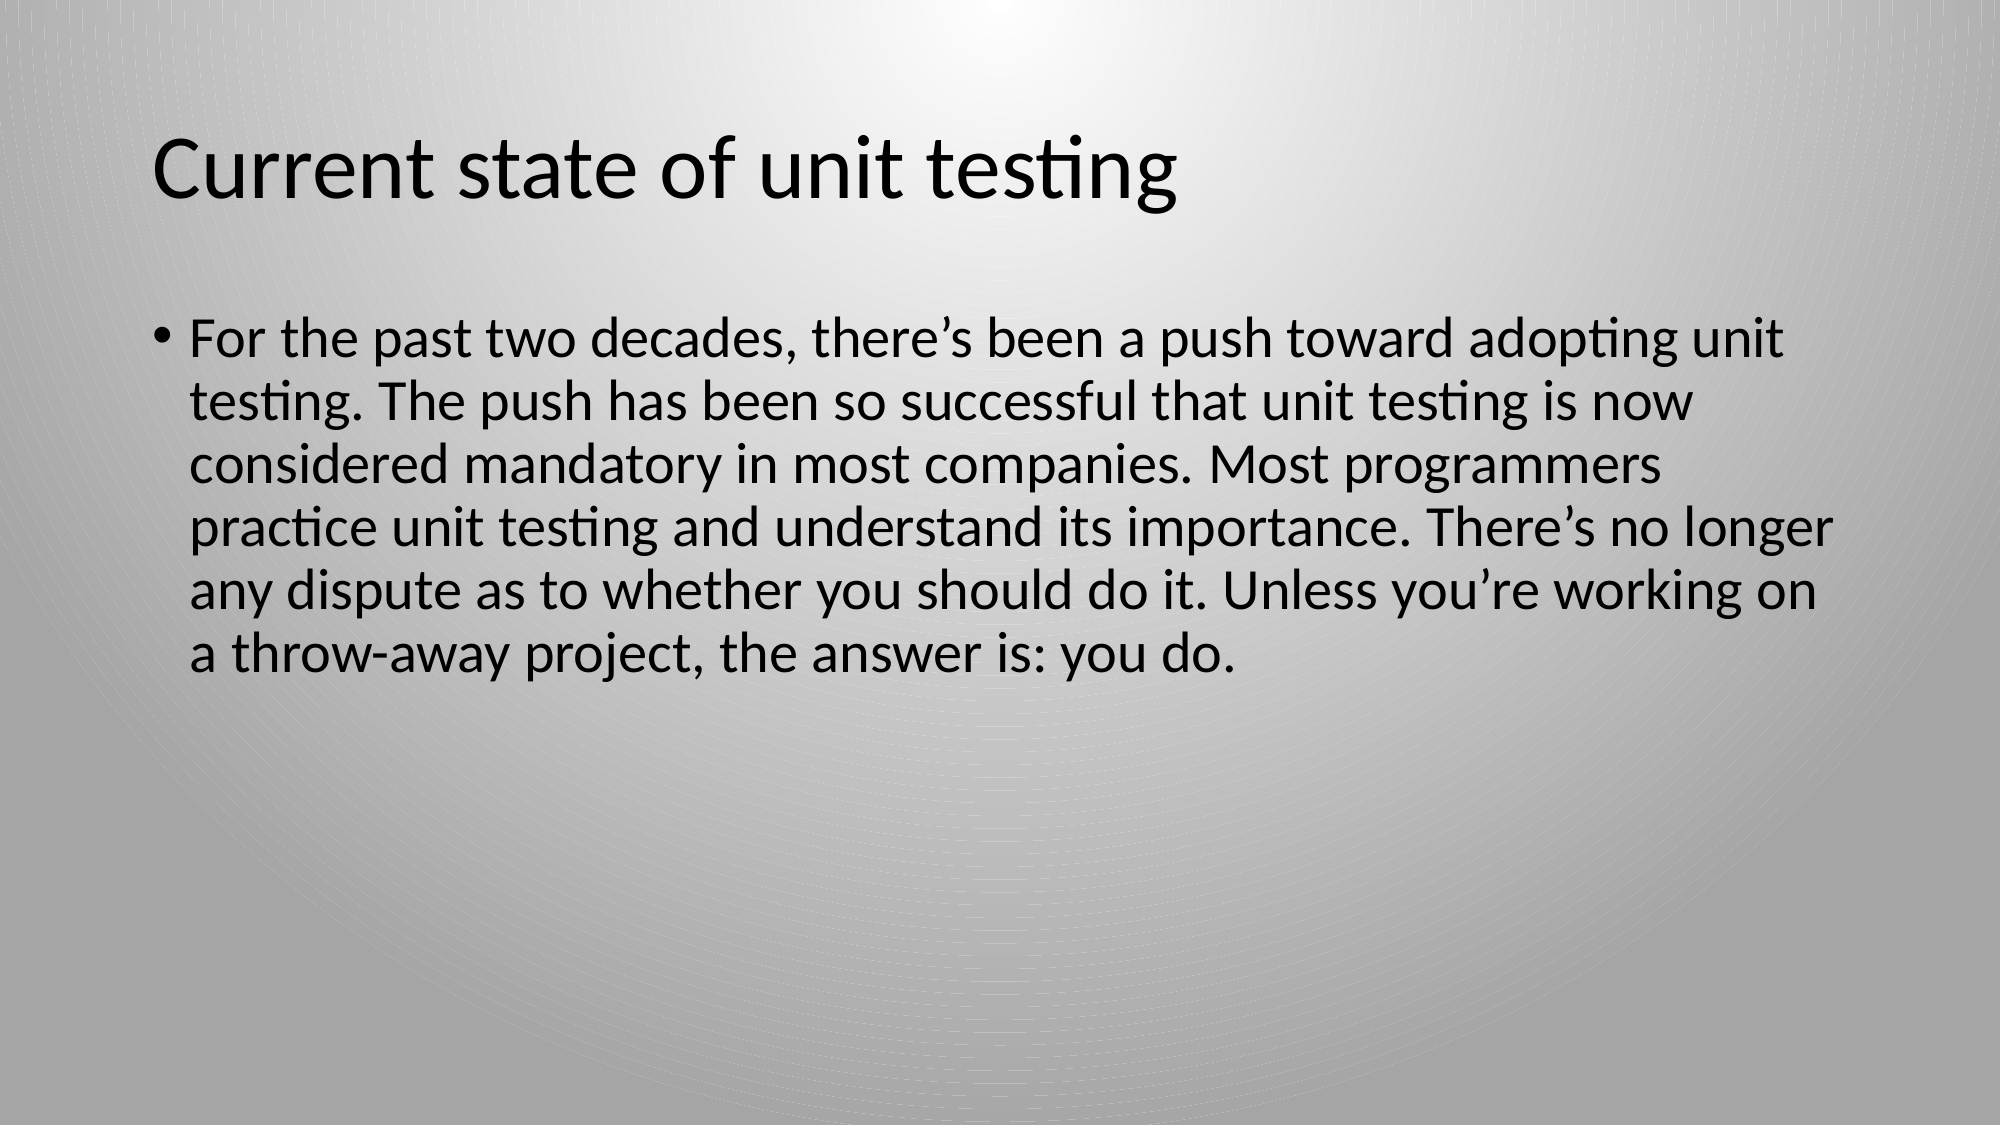

# Current state of unit testing
For the past two decades, there’s been a push toward adopting unit testing. The push has been so successful that unit testing is now considered mandatory in most companies. Most programmers practice unit testing and understand its importance. There’s no longer any dispute as to whether you should do it. Unless you’re working on a throw-away project, the answer is: you do.